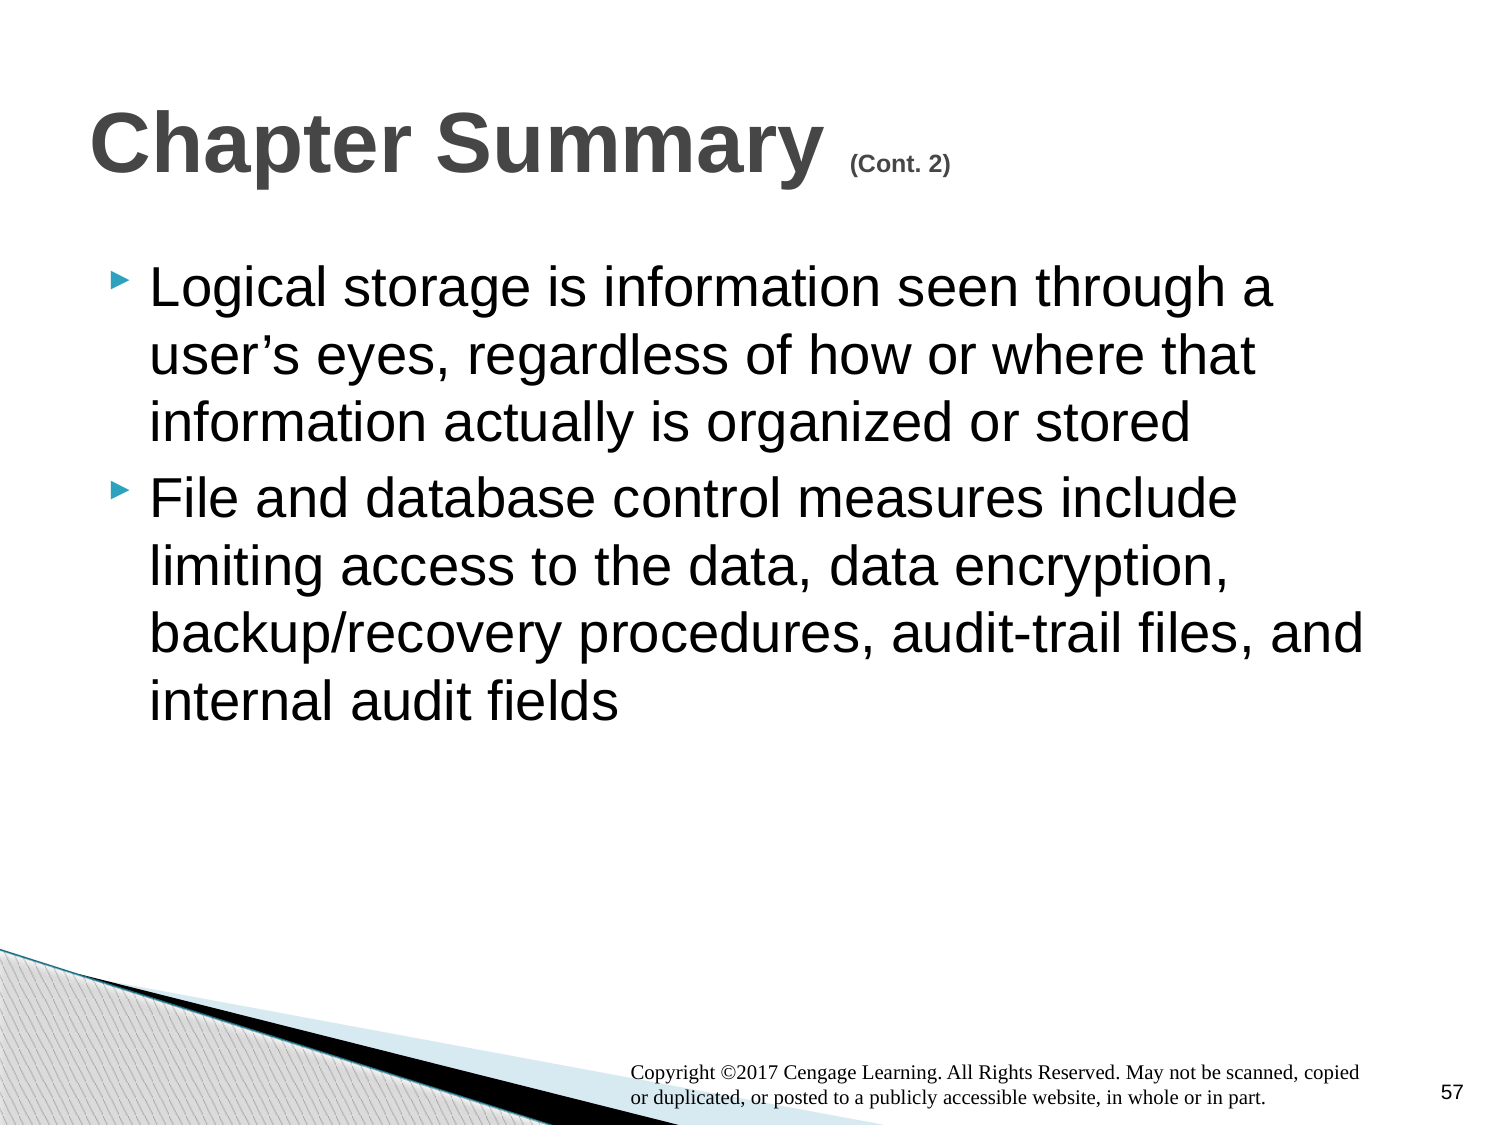

# Chapter Summary (Cont. 2)
Logical storage is information seen through a user’s eyes, regardless of how or where that information actually is organized or stored
File and database control measures include limiting access to the data, data encryption, backup/recovery procedures, audit-trail files, and internal audit fields

Copyright ©2017 Cengage Learning. All Rights Reserved. May not be scanned, copied or duplicated, or posted to a publicly accessible website, in whole or in part.
57